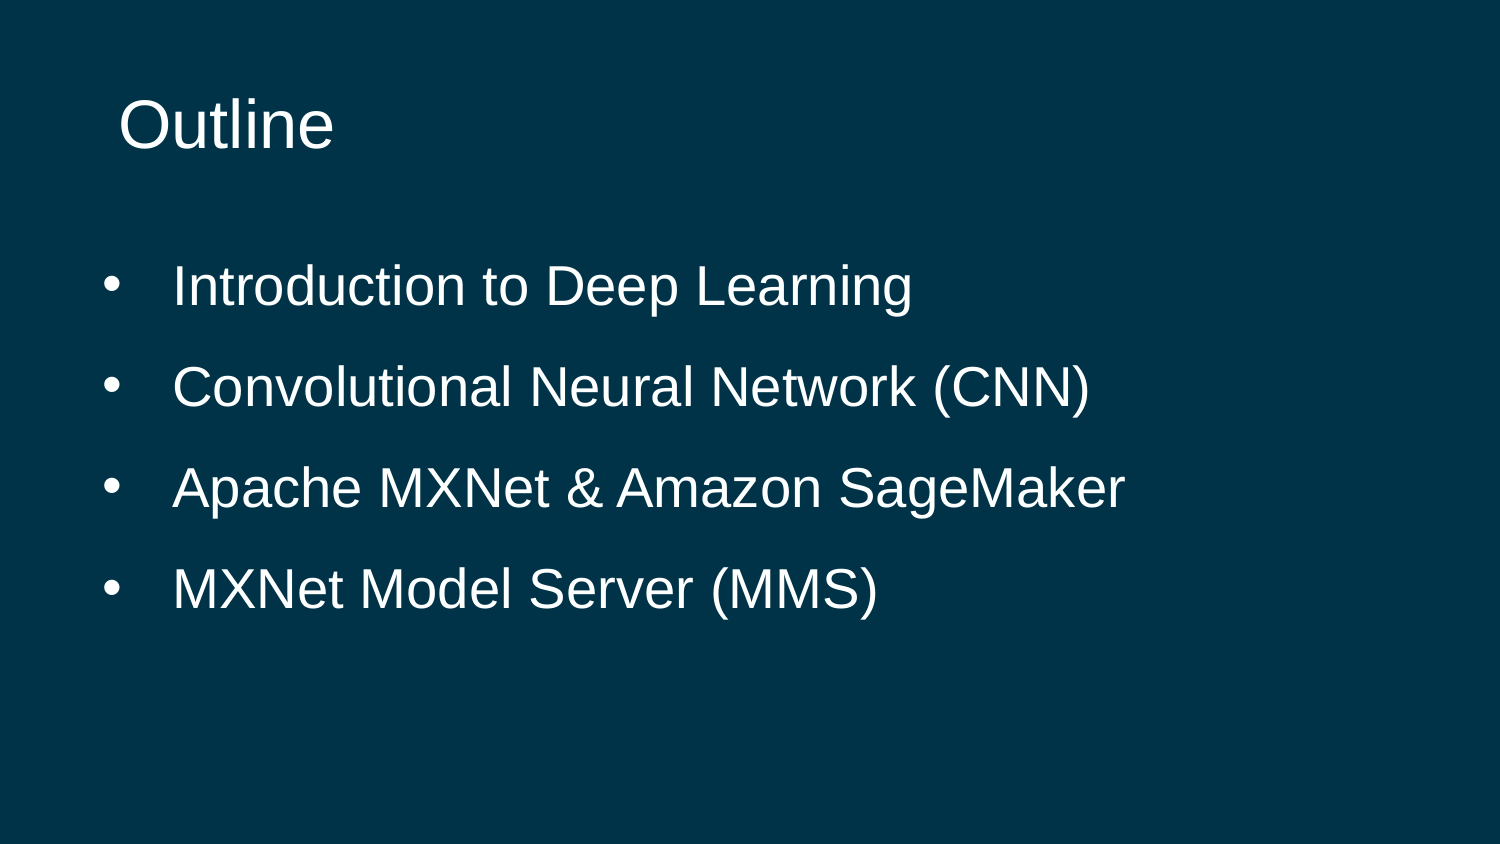

# Outline
Introduction to Deep Learning
Convolutional Neural Network (CNN)
Apache MXNet & Amazon SageMaker
MXNet Model Server (MMS)